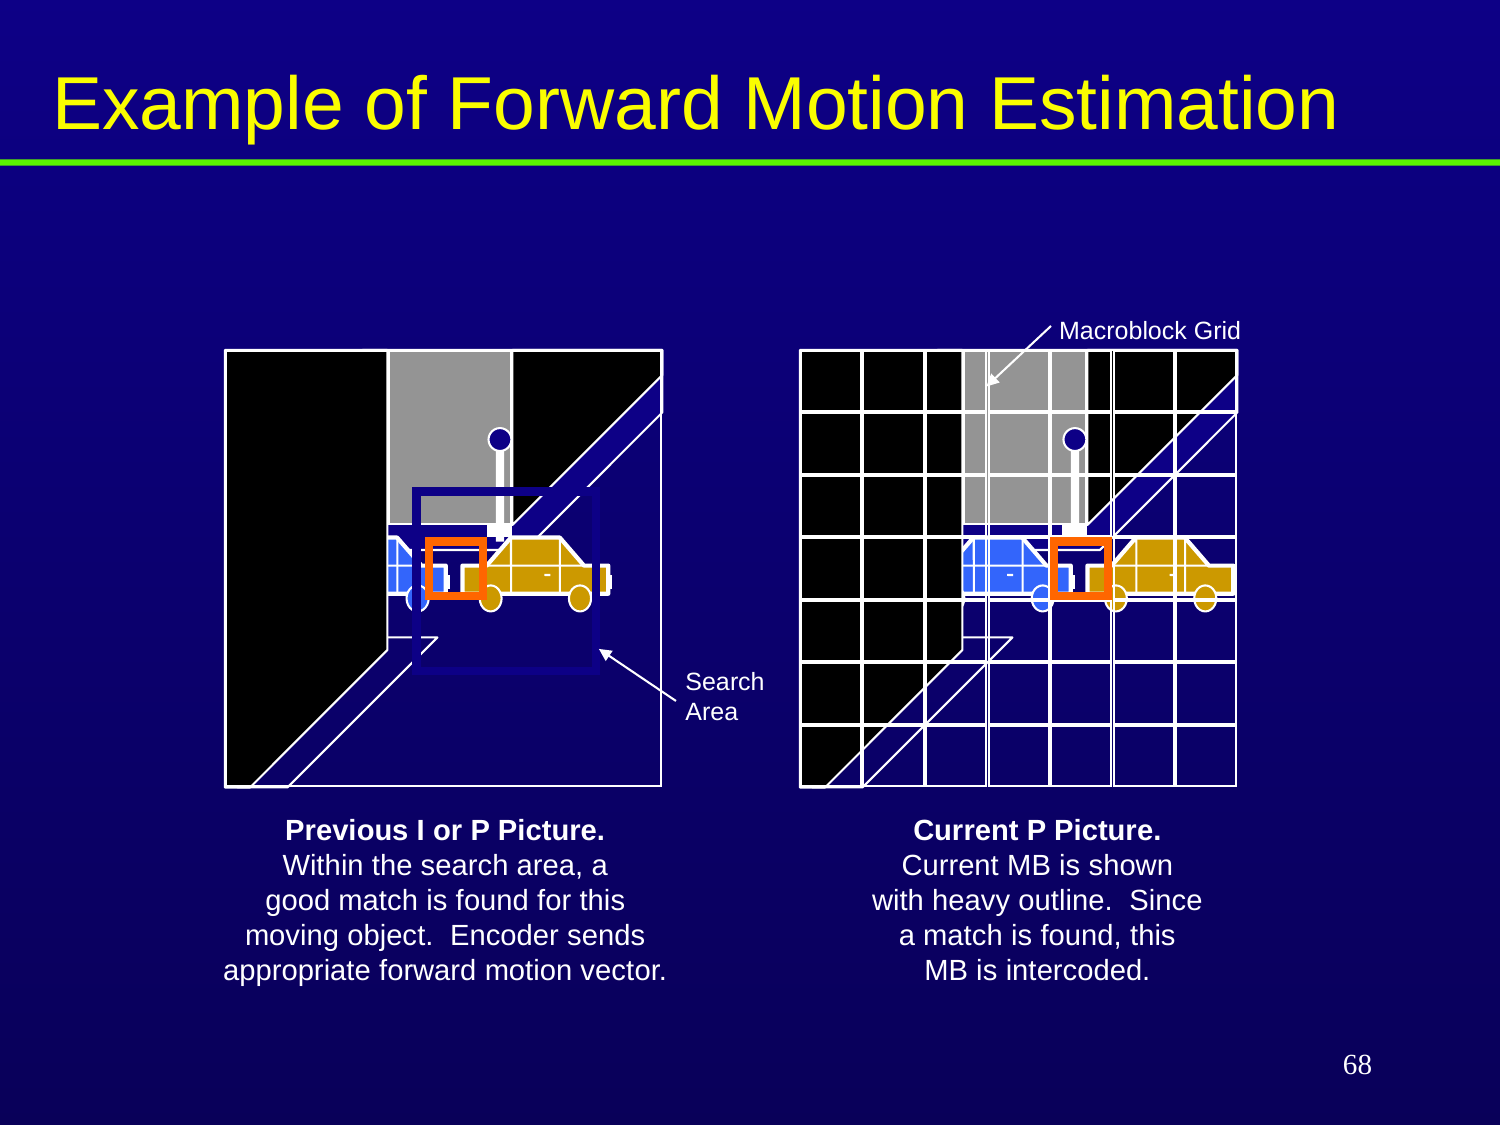

Example of Forward Motion Estimation
Macroblock Grid

Search
Area
Previous I or P Picture.
Within the search area, a
good match is found for this
moving object.  Encoder sends
appropriate forward motion vector.
Current P Picture.
Current MB is shown
with heavy outline.  Since
a match is found, this
MB is intercoded.
68